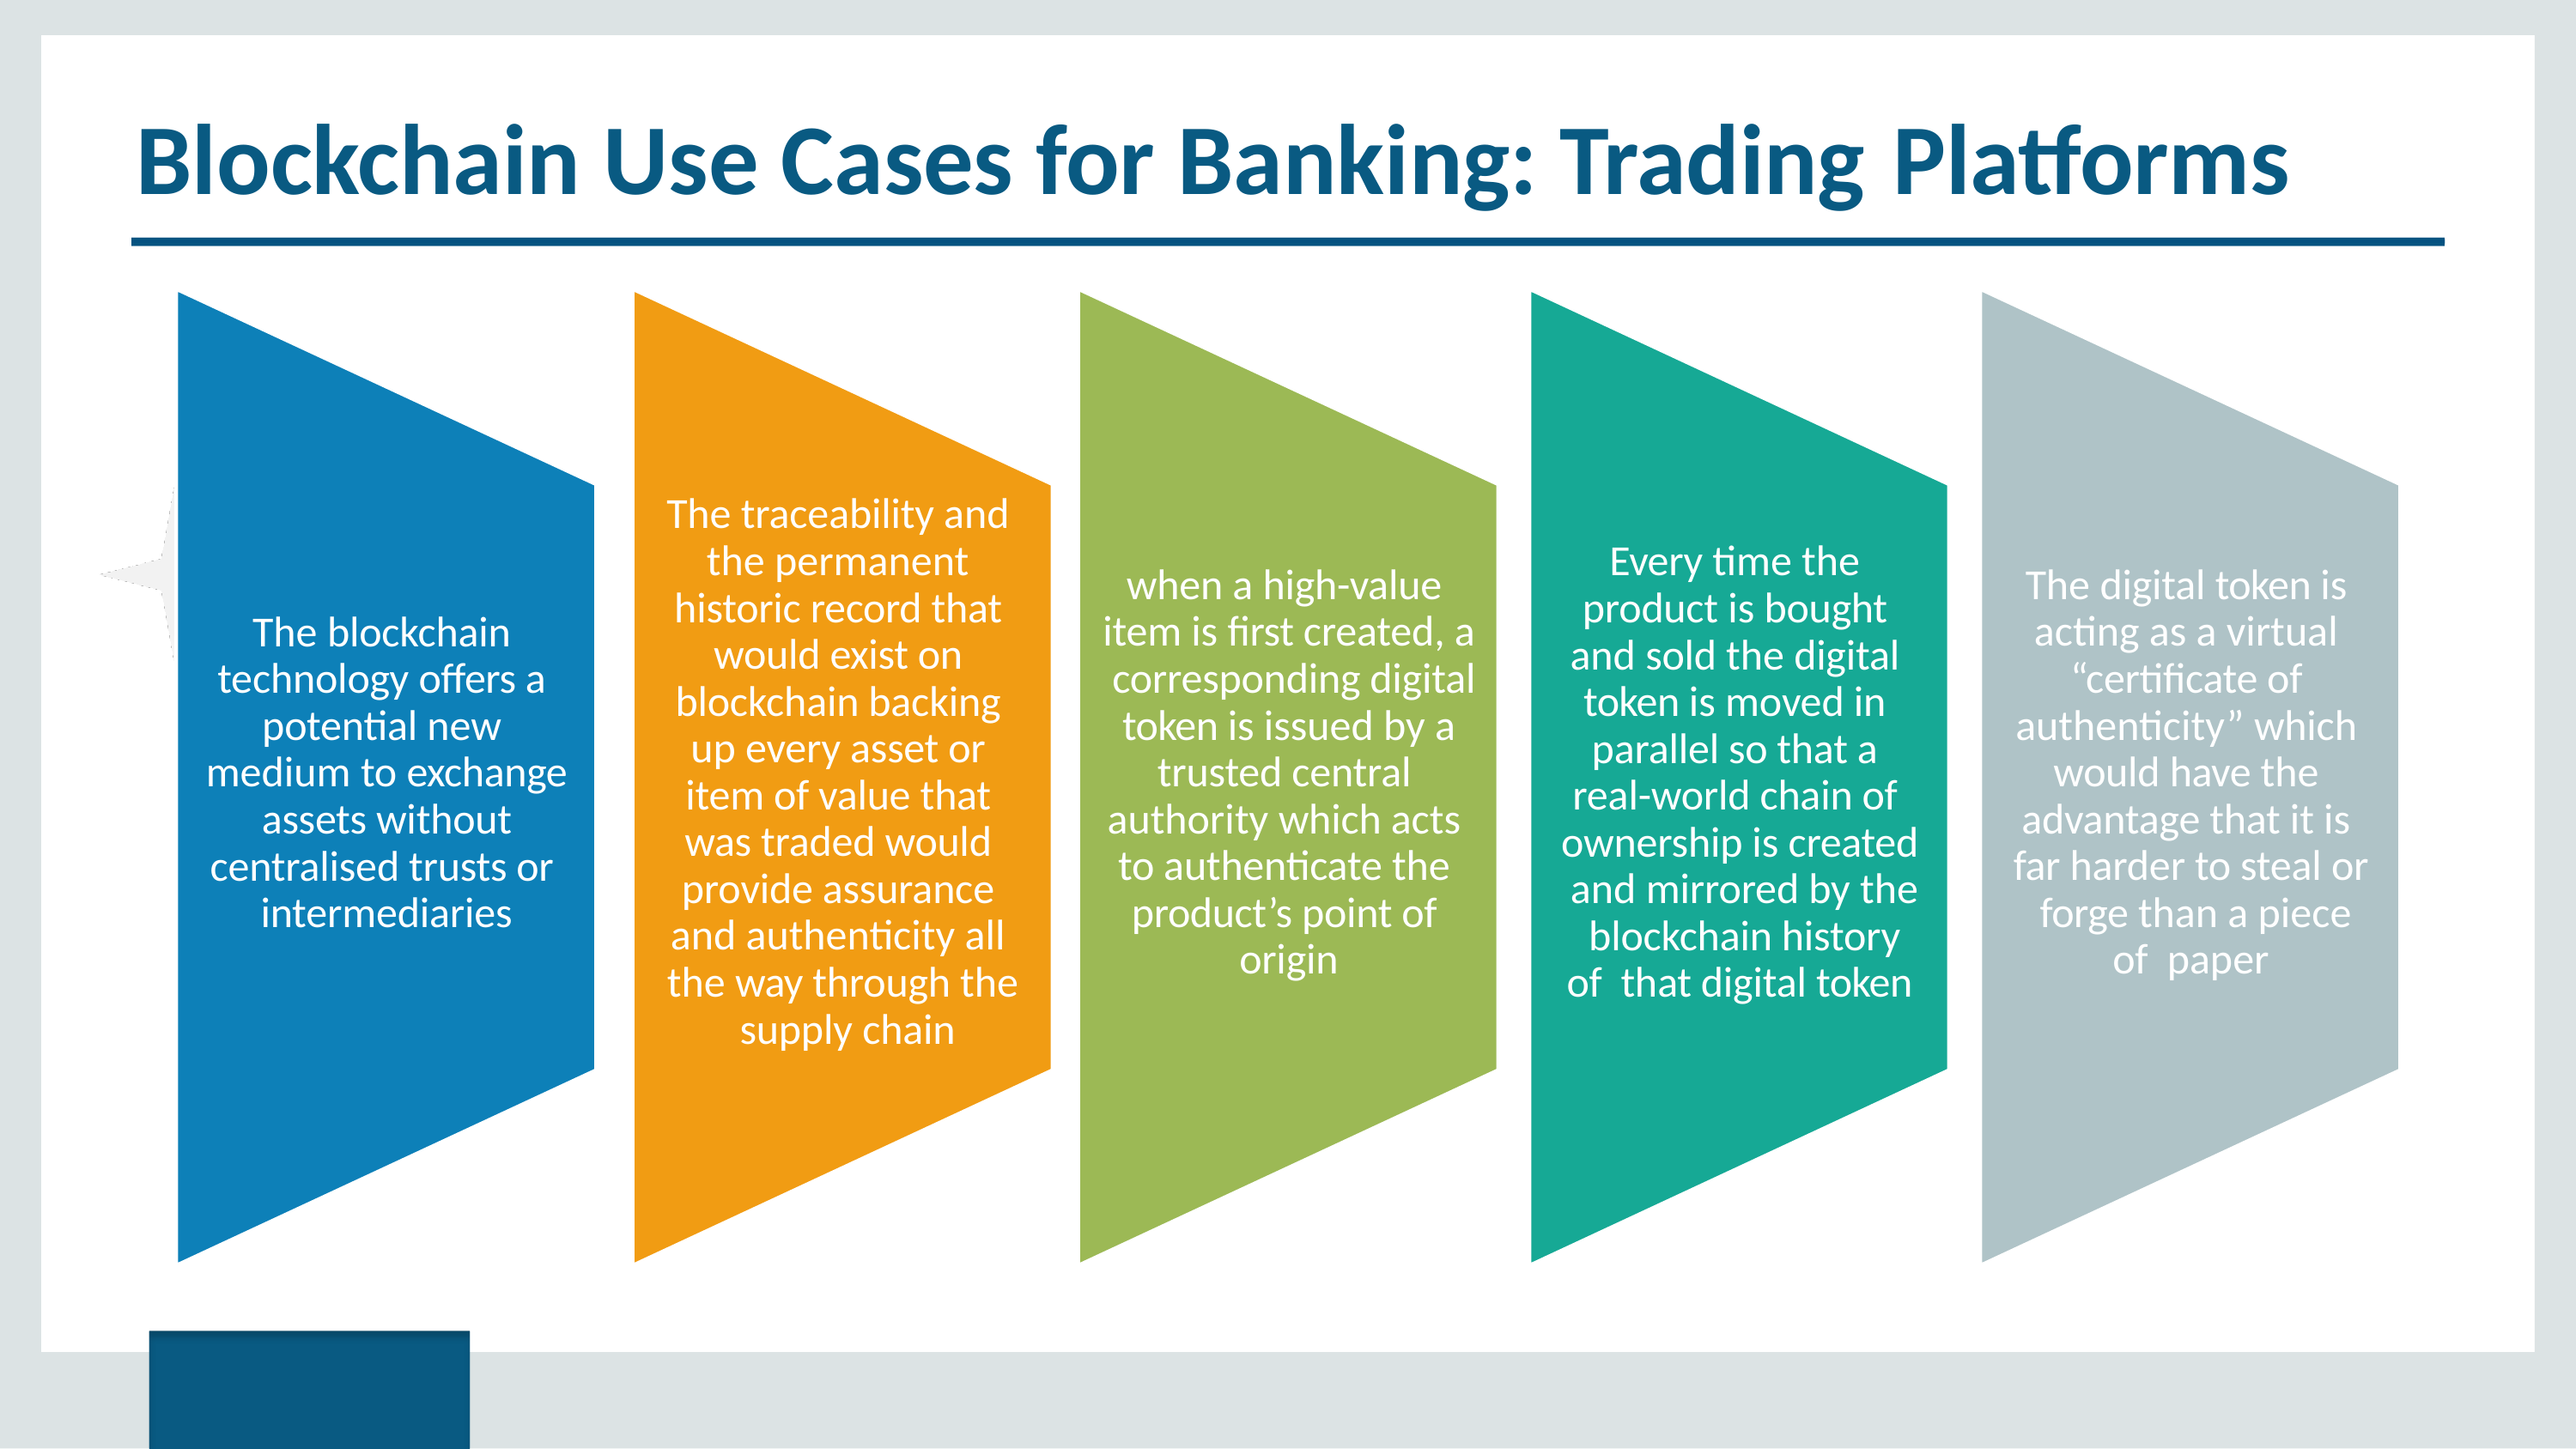

# Blockchain Use Cases for Banking: Trading Platforms

The traceability and  the permanent  historic record that  would exist on  blockchain backing  up every asset or  item of value that  was traded would  provide assurance  and authenticity all  the way through the  supply chain

Every time the  product is bought  and sold the digital  token is moved in  parallel so that a  real-world chain of  ownership is created  and mirrored by the  blockchain history of  that digital token
when a high-value  item is first created, a  corresponding digital  token is issued by a  trusted central  authority which acts  to authenticate the  product’s point of  origin
The digital token is  acting as a virtual  “certificate of  authenticity” which  would have the  advantage that it is  far harder to steal or  forge than a piece of  paper
The blockchain  technology offers a  potential new  medium to exchange  assets without  centralised trusts or  intermediaries